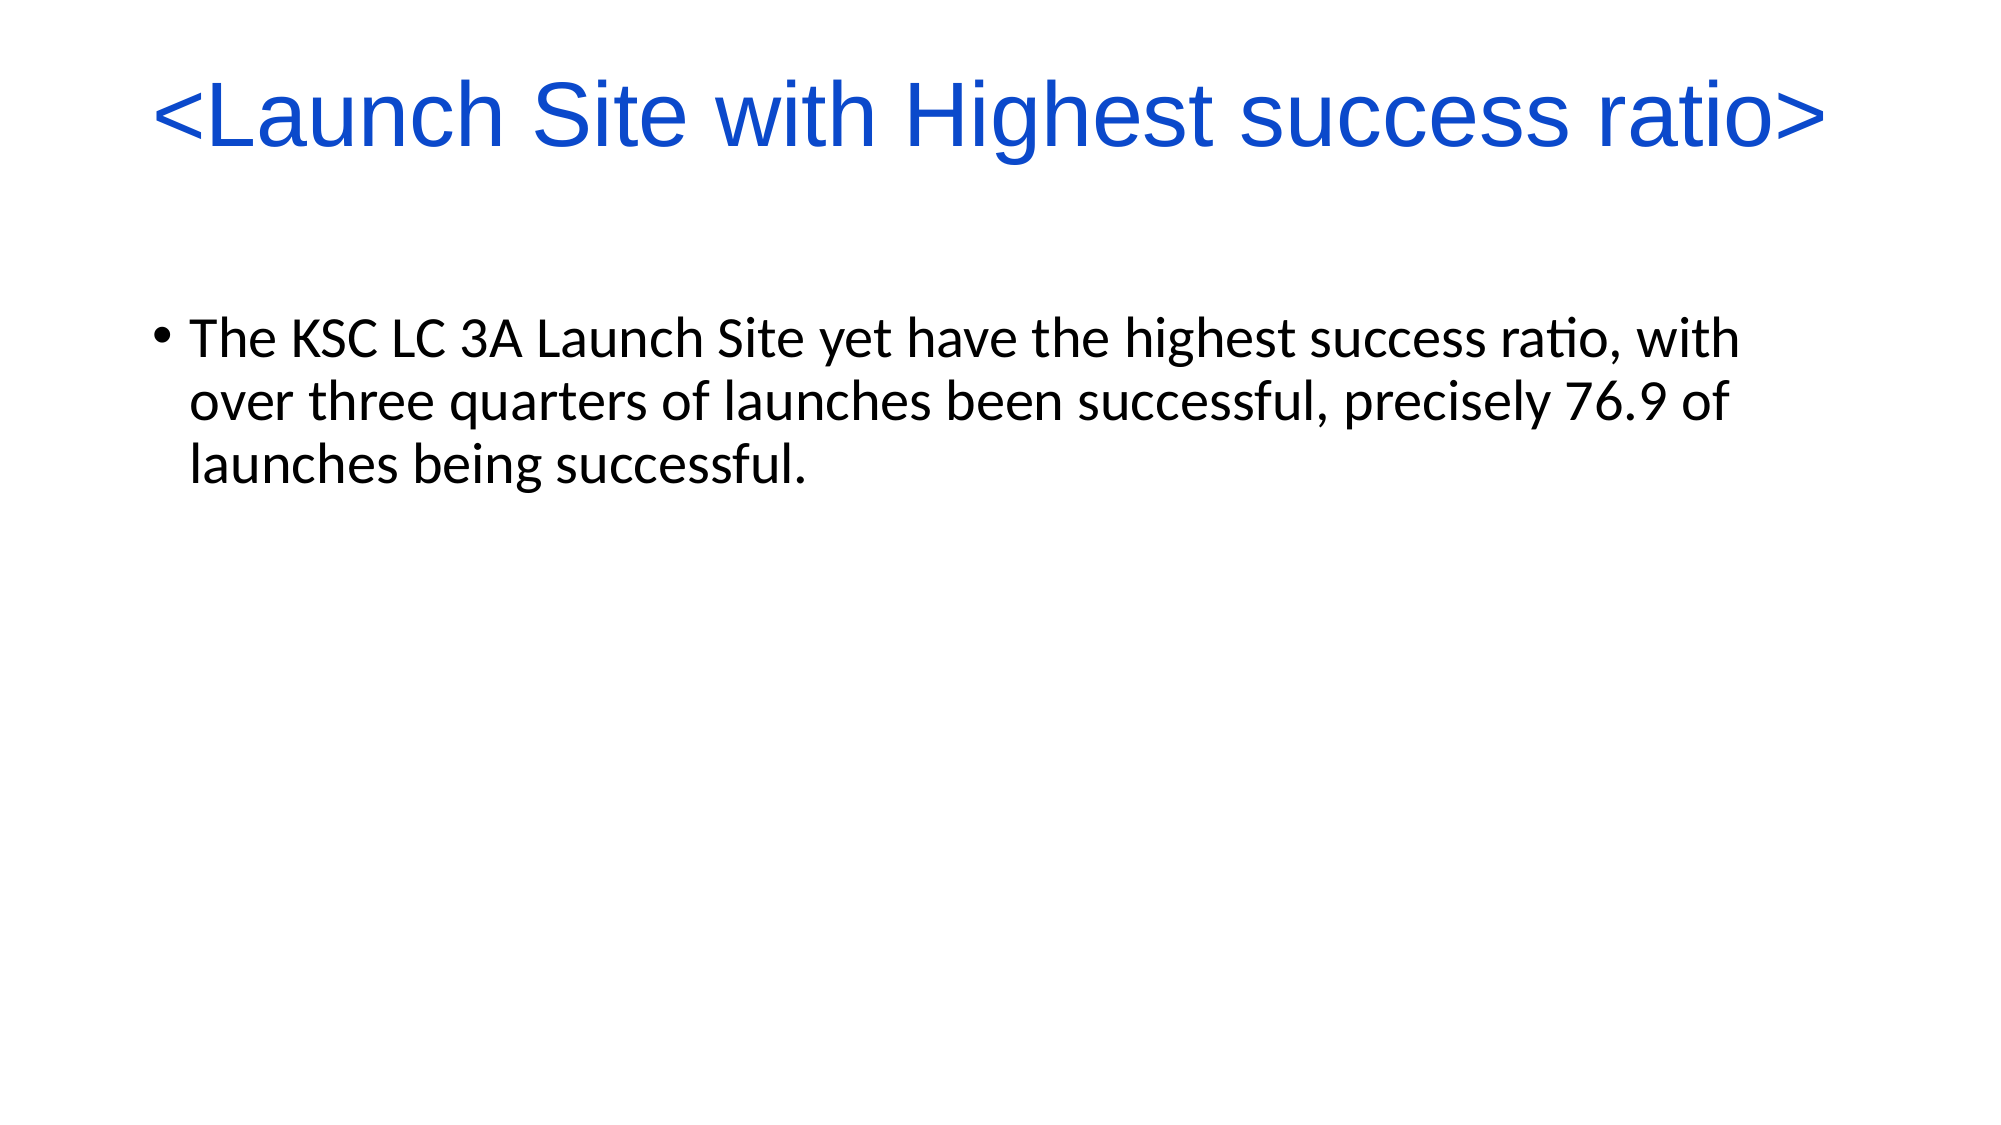

# <Launch Site with Highest success ratio>
The KSC LC 3A Launch Site yet have the highest success ratio, with over three quarters of launches been successful, precisely 76.9 of launches being successful.